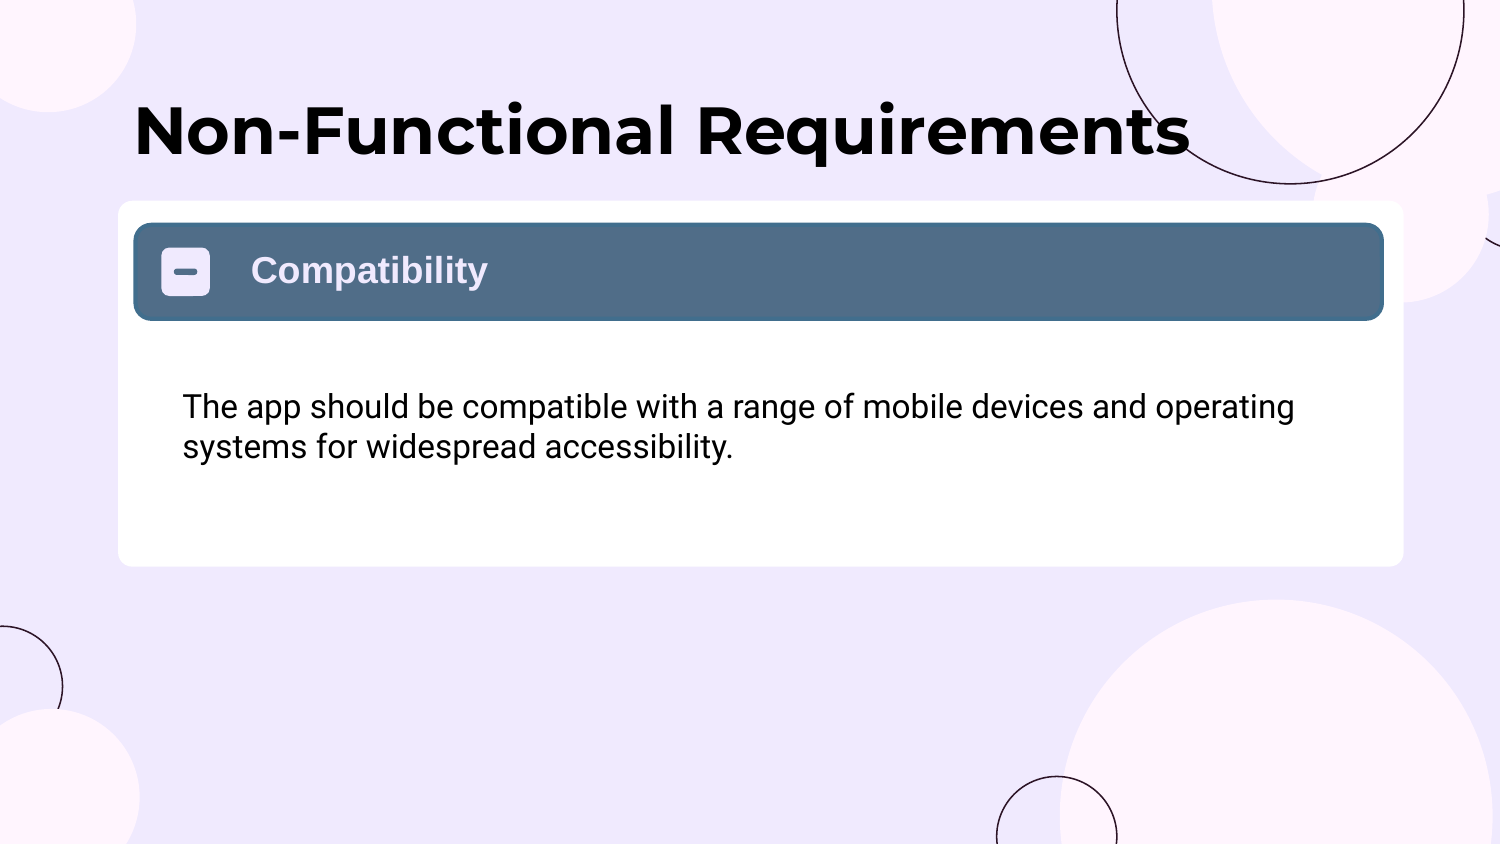

# Non-Functional Requirements

Compatibility

The app should be compatible with a range of mobile devices and operating systems for widespread accessibility.